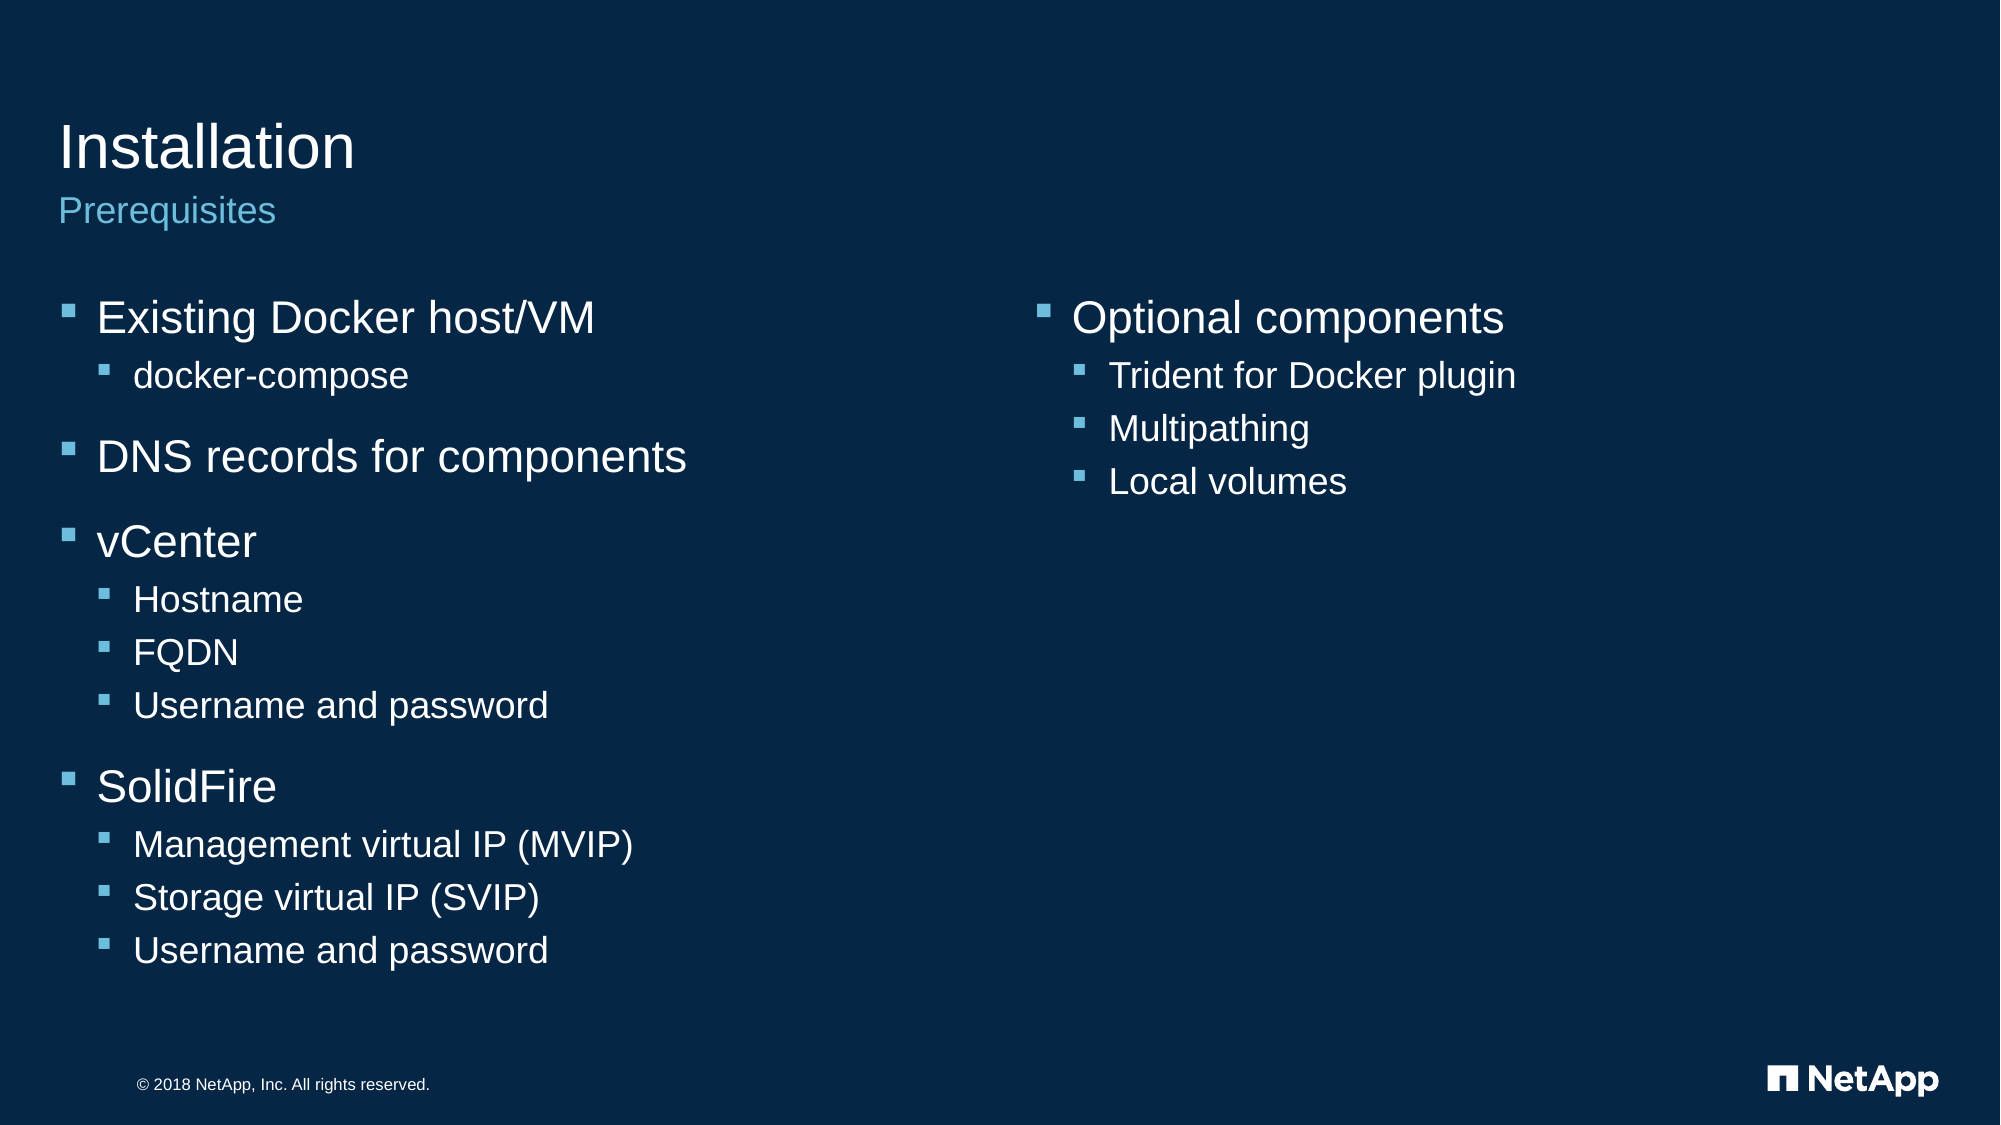

# Installation
Prerequisites
Existing Docker host/VM
docker-compose
DNS records for components
vCenter
Hostname
FQDN
Username and password
SolidFire
Management virtual IP (MVIP)
Storage virtual IP (SVIP)
Username and password

Optional components
Trident for Docker plugin
Multipathing
Local volumes
© 2018 NetApp, Inc. All rights reserved.